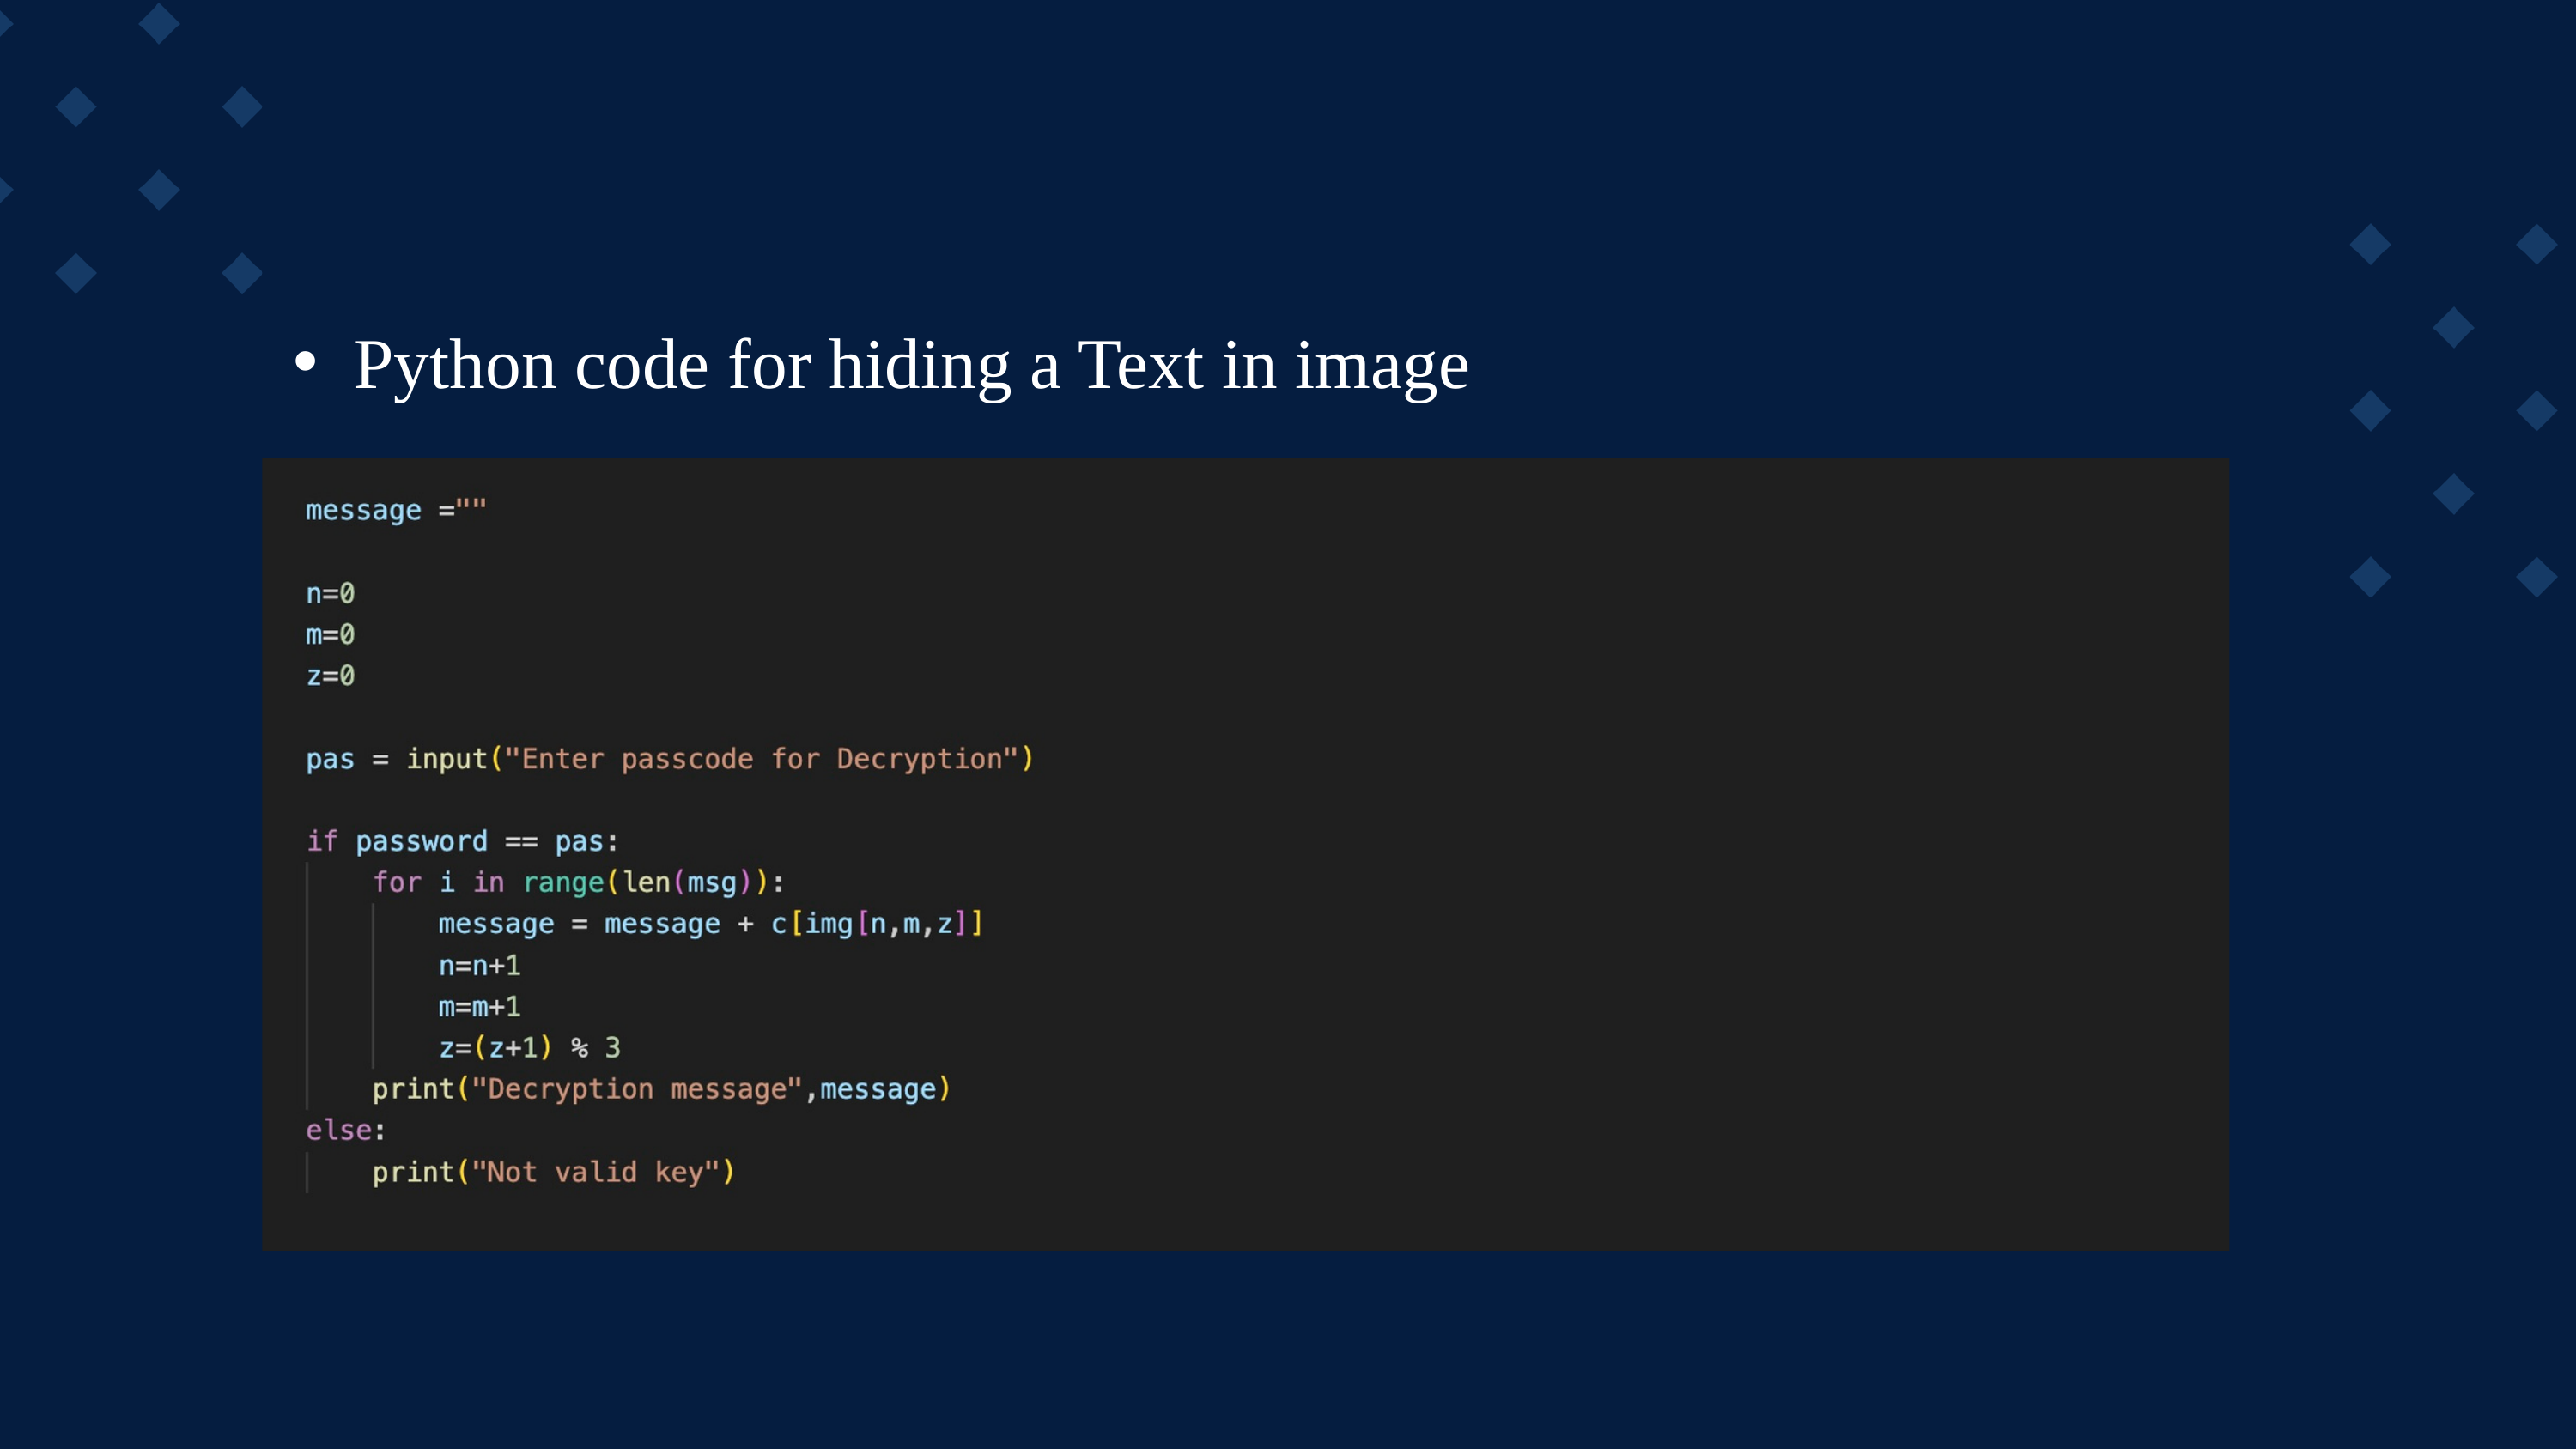

Python code for hiding a Text in image